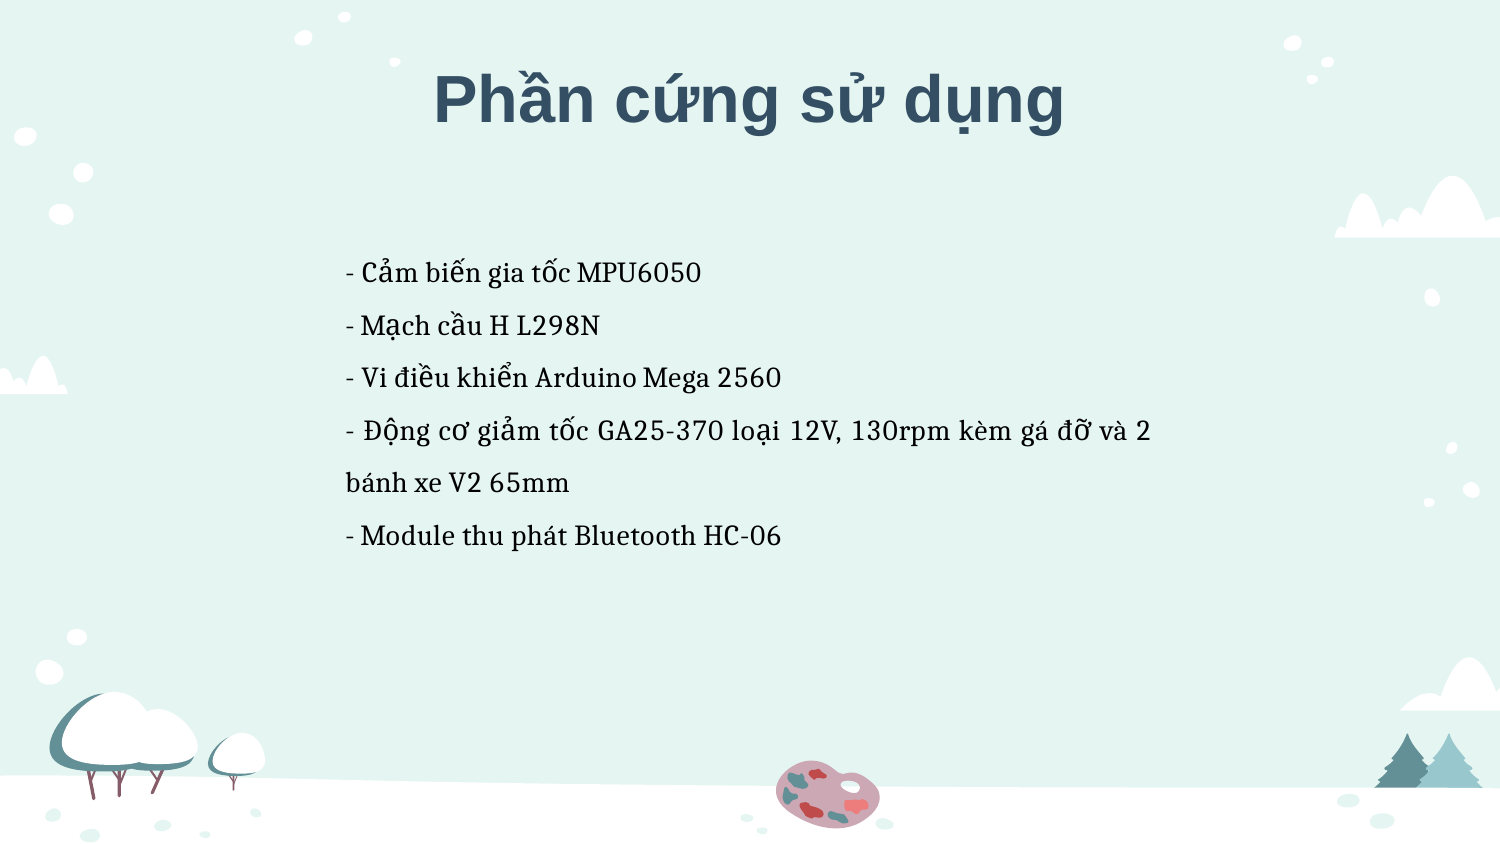

# Phần cứng sử dụng
- Cảm biến gia tốc MPU6050
- Mạch cầu H L298N
- Vi điều khiển Arduino Mega 2560
- Động cơ giảm tốc GA25-370 loại 12V, 130rpm kèm gá đỡ và 2 bánh xe V2 65mm
- Module thu phát Bluetooth HC-06